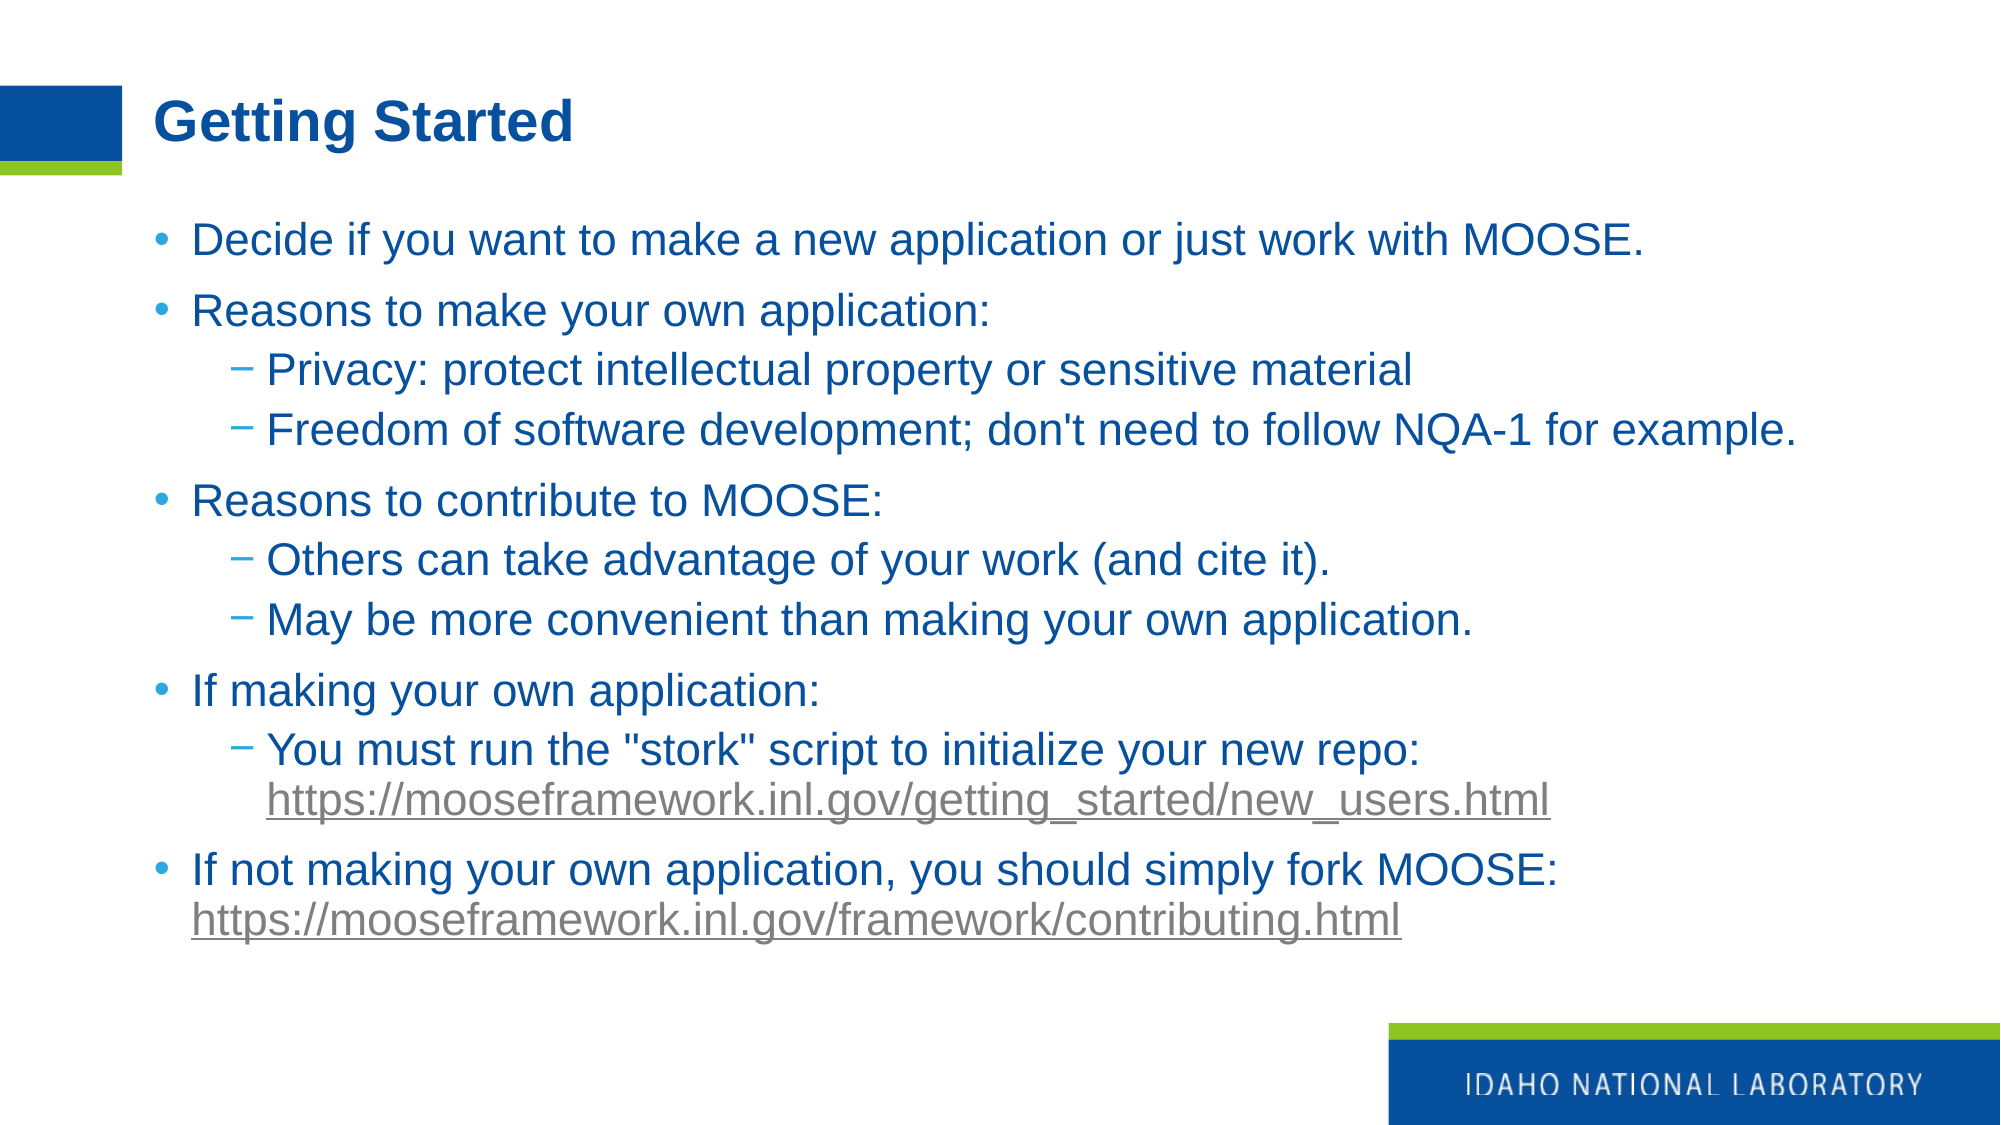

# Getting Started
Decide if you want to make a new application or just work with MOOSE.
Reasons to make your own application:
Privacy: protect intellectual property or sensitive material
Freedom of software development; don't need to follow NQA-1 for example.
Reasons to contribute to MOOSE:
Others can take advantage of your work (and cite it).
May be more convenient than making your own application.
If making your own application:
You must run the "stork" script to initialize your new repo: https://mooseframework.inl.gov/getting_started/new_users.html
If not making your own application, you should simply fork MOOSE: https://mooseframework.inl.gov/framework/contributing.html